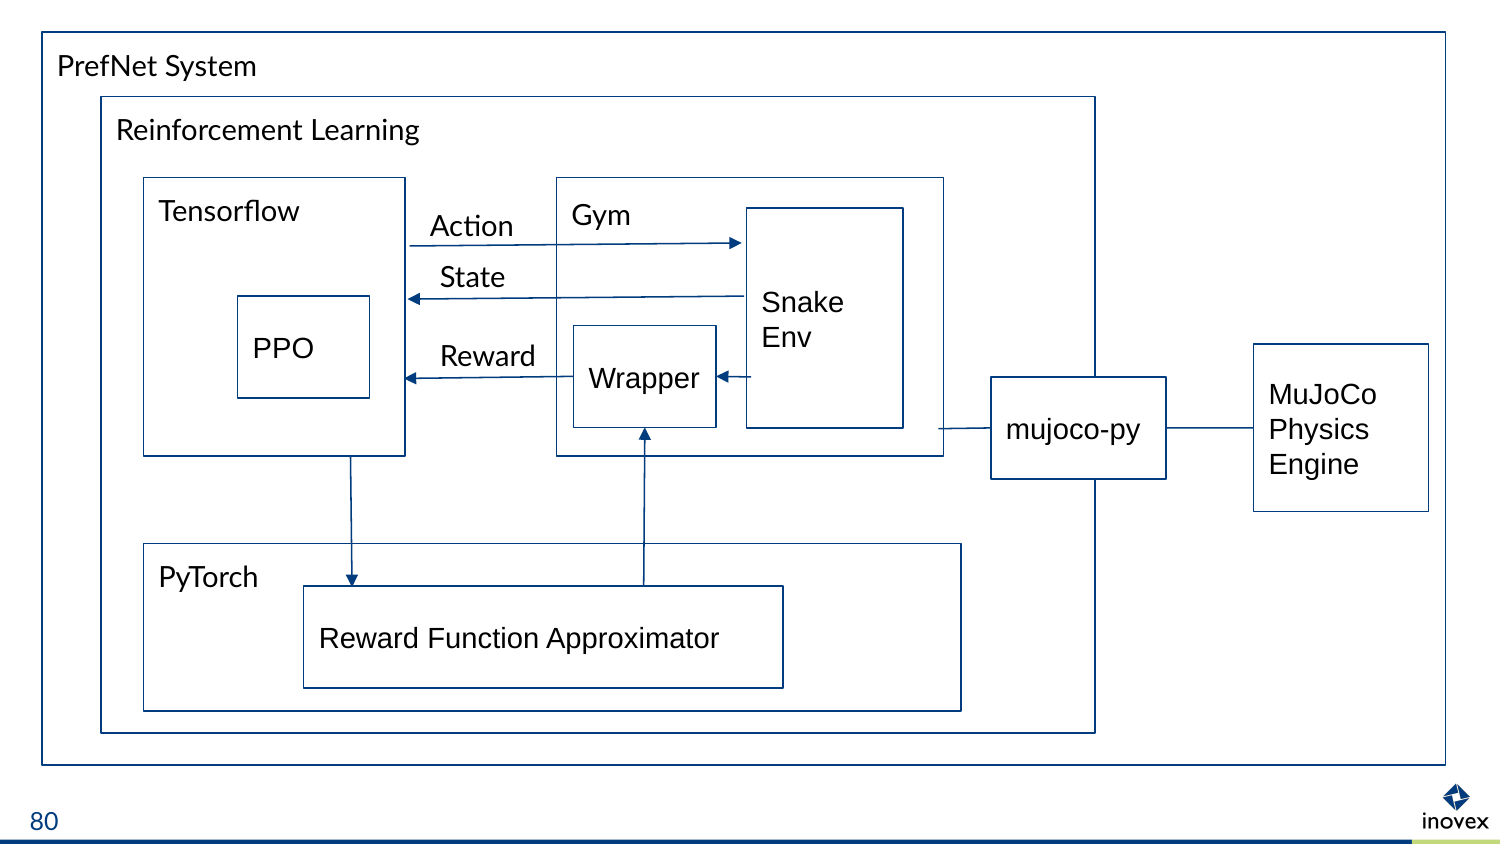

#

PrefNet System

Reinforcement Learning

Tensorflow

Gym
Action
Snake Env
State
PPO
Reward
Wrapper
MuJoCo
Physics
Engine
mujoco-py

PyTorch
Reward Function Approximator
80